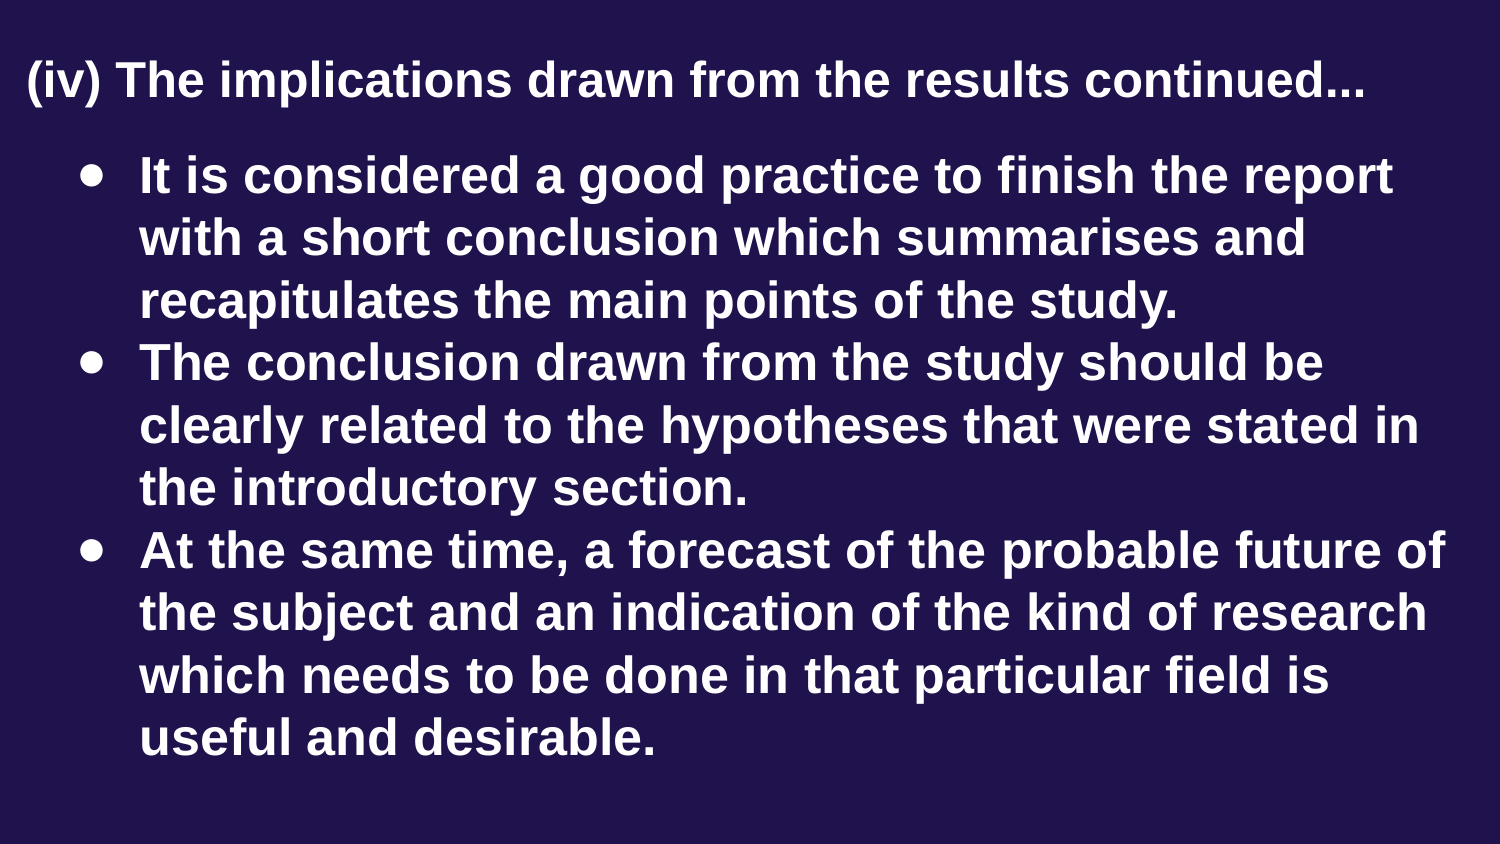

# (iv) The implications drawn from the results continued...
It is considered a good practice to finish the report with a short conclusion which summarises and recapitulates the main points of the study.
The conclusion drawn from the study should be clearly related to the hypotheses that were stated in the introductory section.
At the same time, a forecast of the probable future of the subject and an indication of the kind of research which needs to be done in that particular field is useful and desirable.